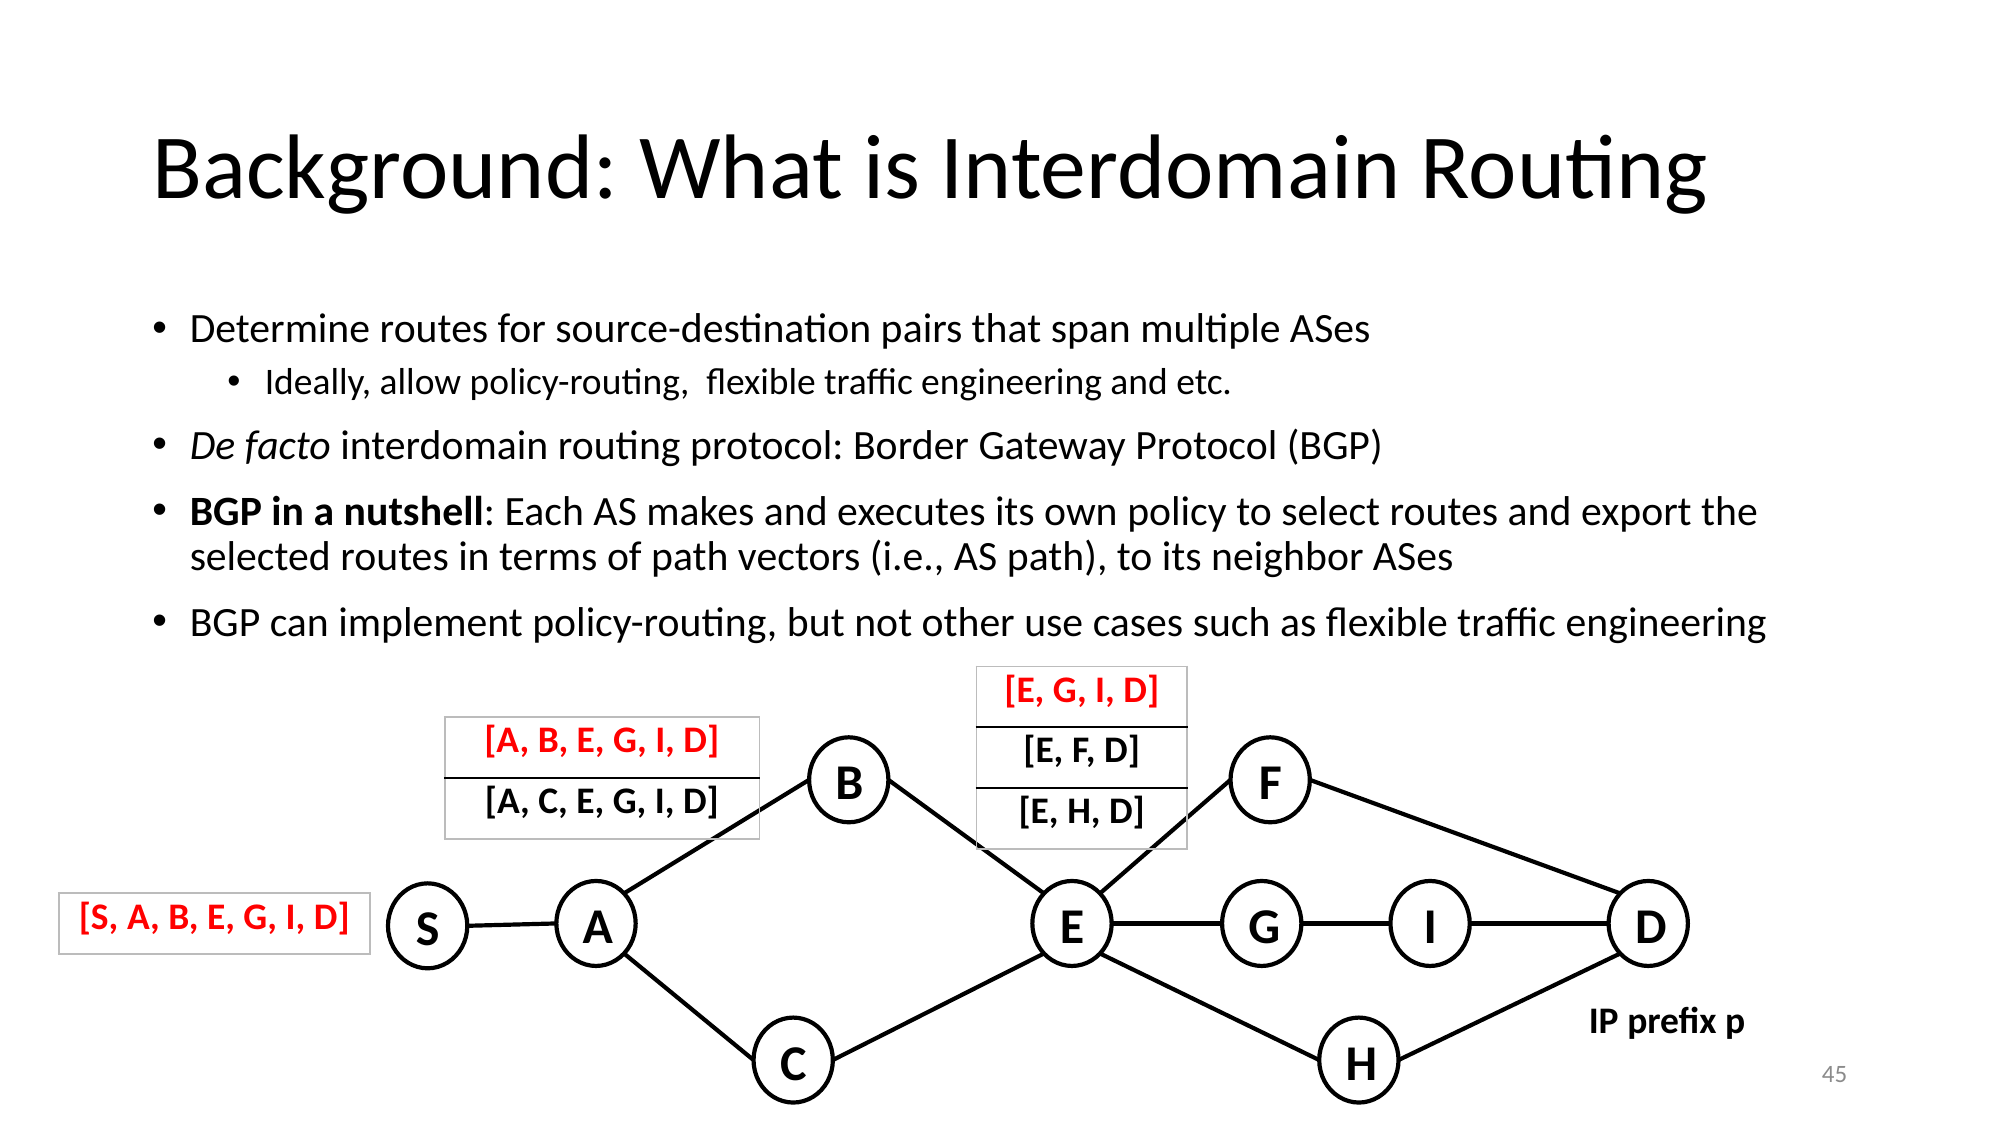

# Background: What is Interdomain Routing
Determine routes for source-destination pairs that span multiple ASes
Ideally, allow policy-routing,  flexible traffic engineering and etc.
De facto interdomain routing protocol: Border Gateway Protocol (BGP)
BGP in a nutshell: Each AS makes and executes its own policy to select routes and export the selected routes in terms of path vectors (i.e., AS path), to its neighbor ASes
BGP can implement policy-routing, but not other use cases such as flexible traffic engineering

| [E, G, I, D] |
| --- |
| [E, F, D] |
| [E, H, D] |
| [A, B, E, G, I, D] |
| --- |
| [A, C, E, G, I, D] |
B
F
A
E
G
I
D
S
C
H
| [S, A, B, E, G, I, D] |
| --- |
IP prefix p
45